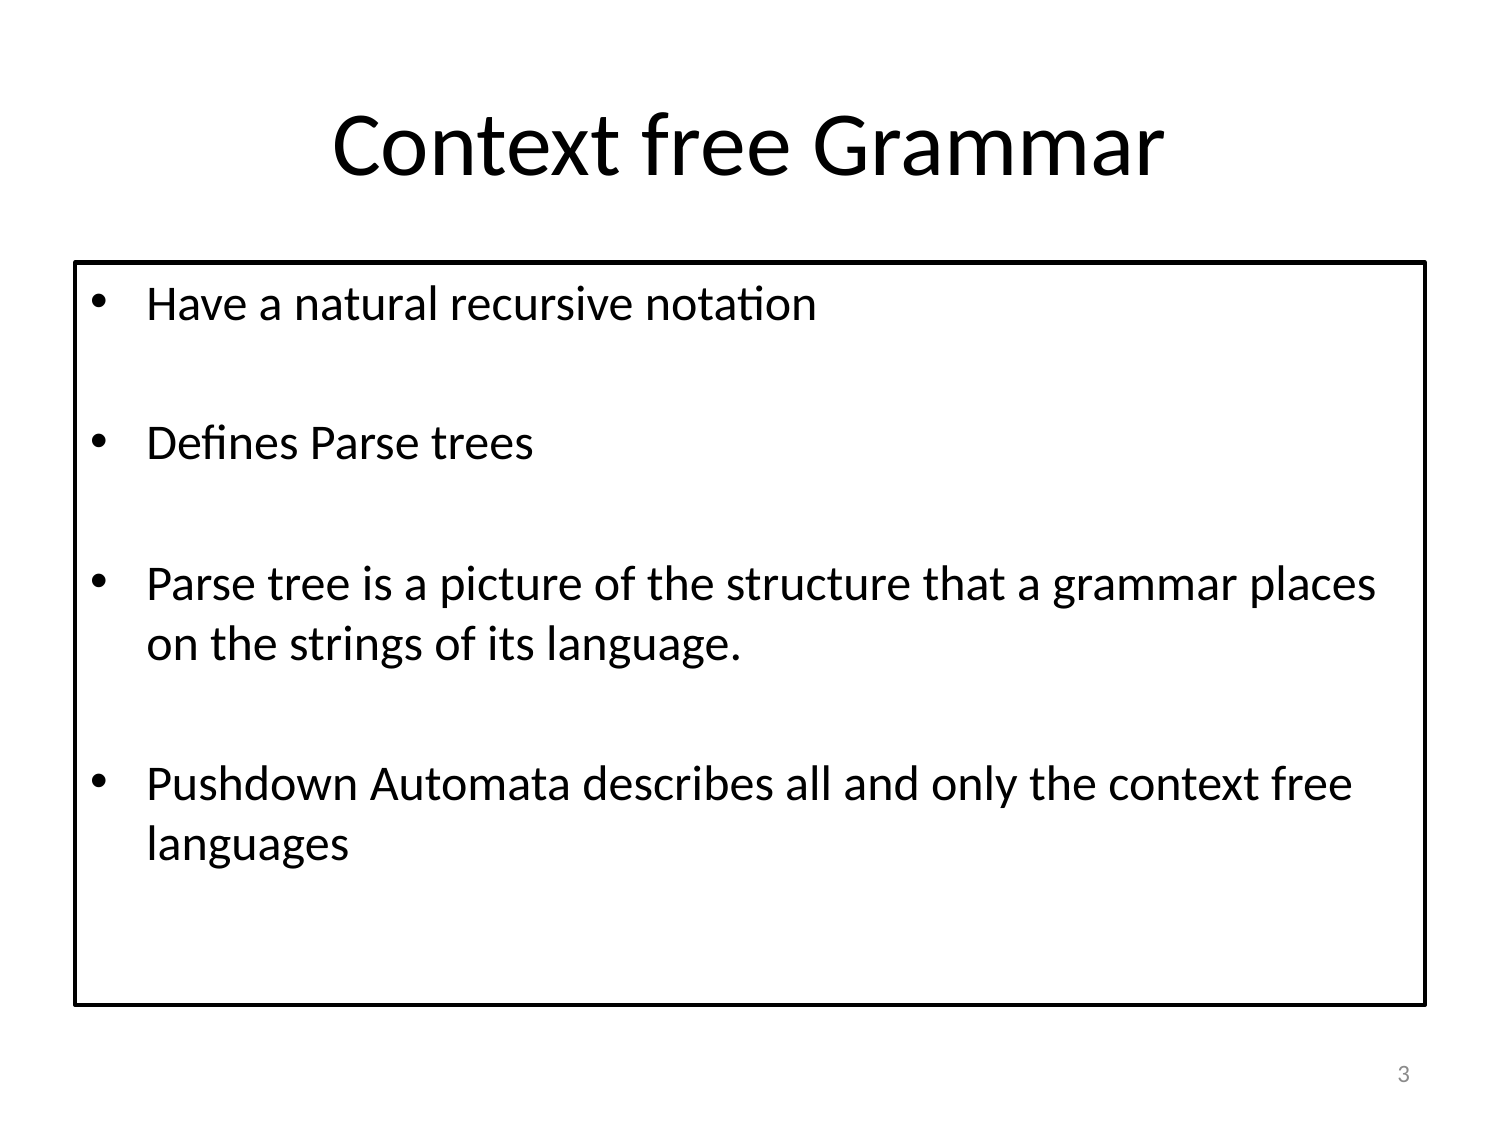

# Context free Grammar
Have a natural recursive notation

Defines Parse trees

Parse tree is a picture of the structure that a grammar places on the strings of its language.

Pushdown Automata describes all and only the context free languages

3